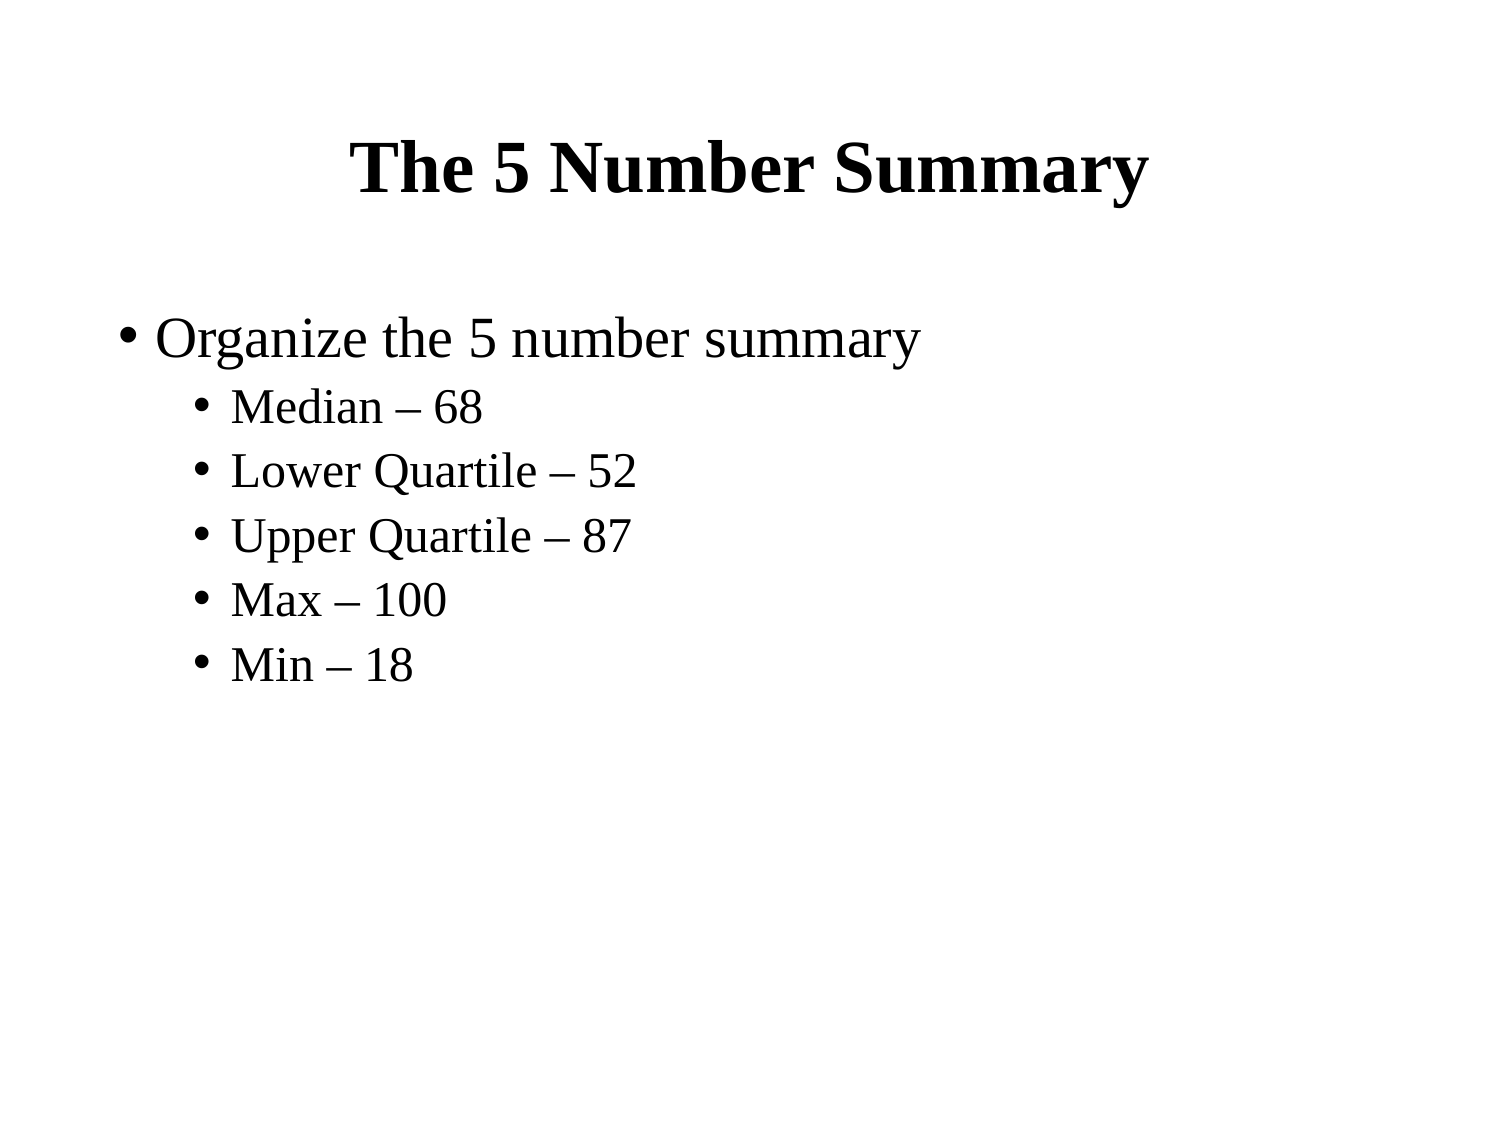

# The 5 Number Summary
Organize the 5 number summary
Median – 68
Lower Quartile – 52
Upper Quartile – 87
Max – 100
Min – 18